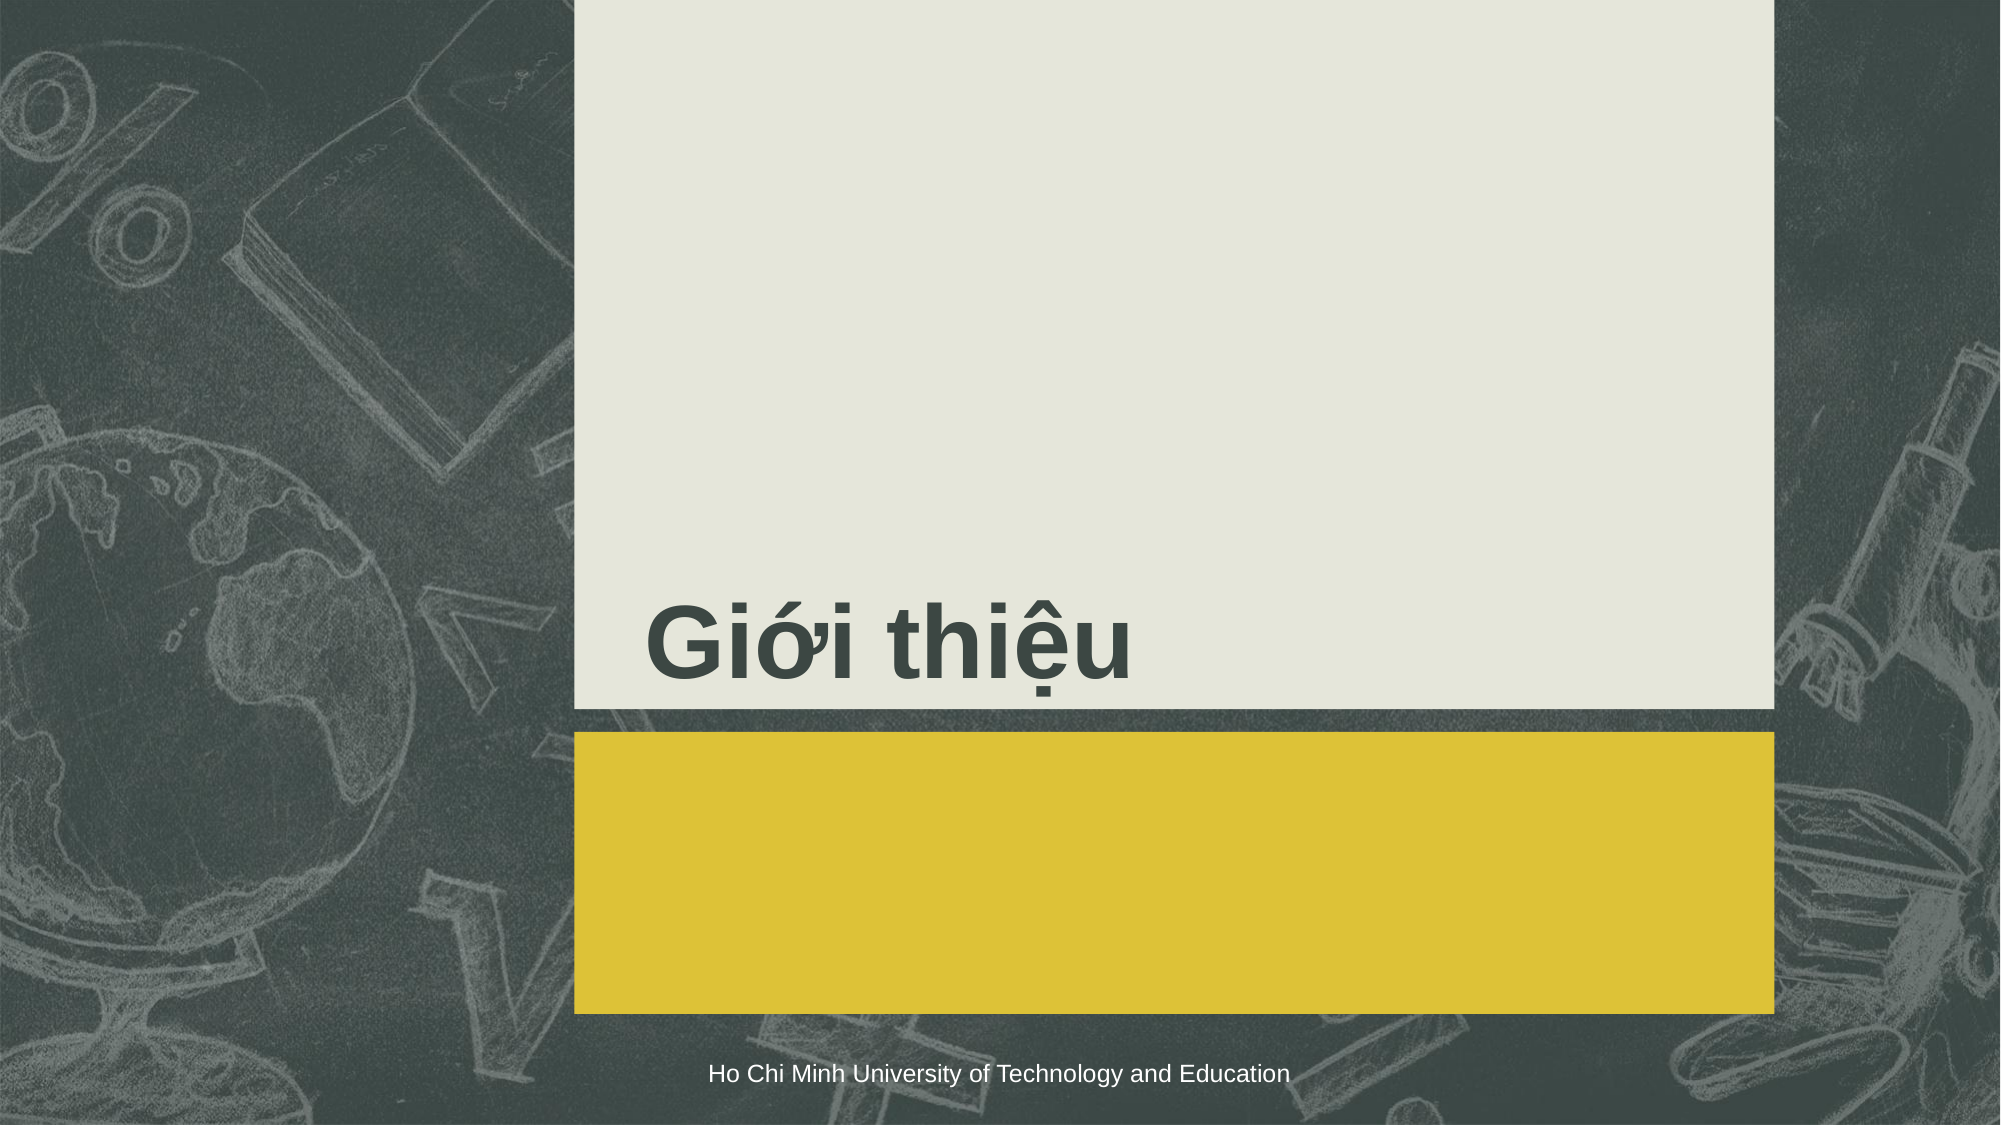

# Giới thiệu

Ho Chi Minh University of Technology and Education